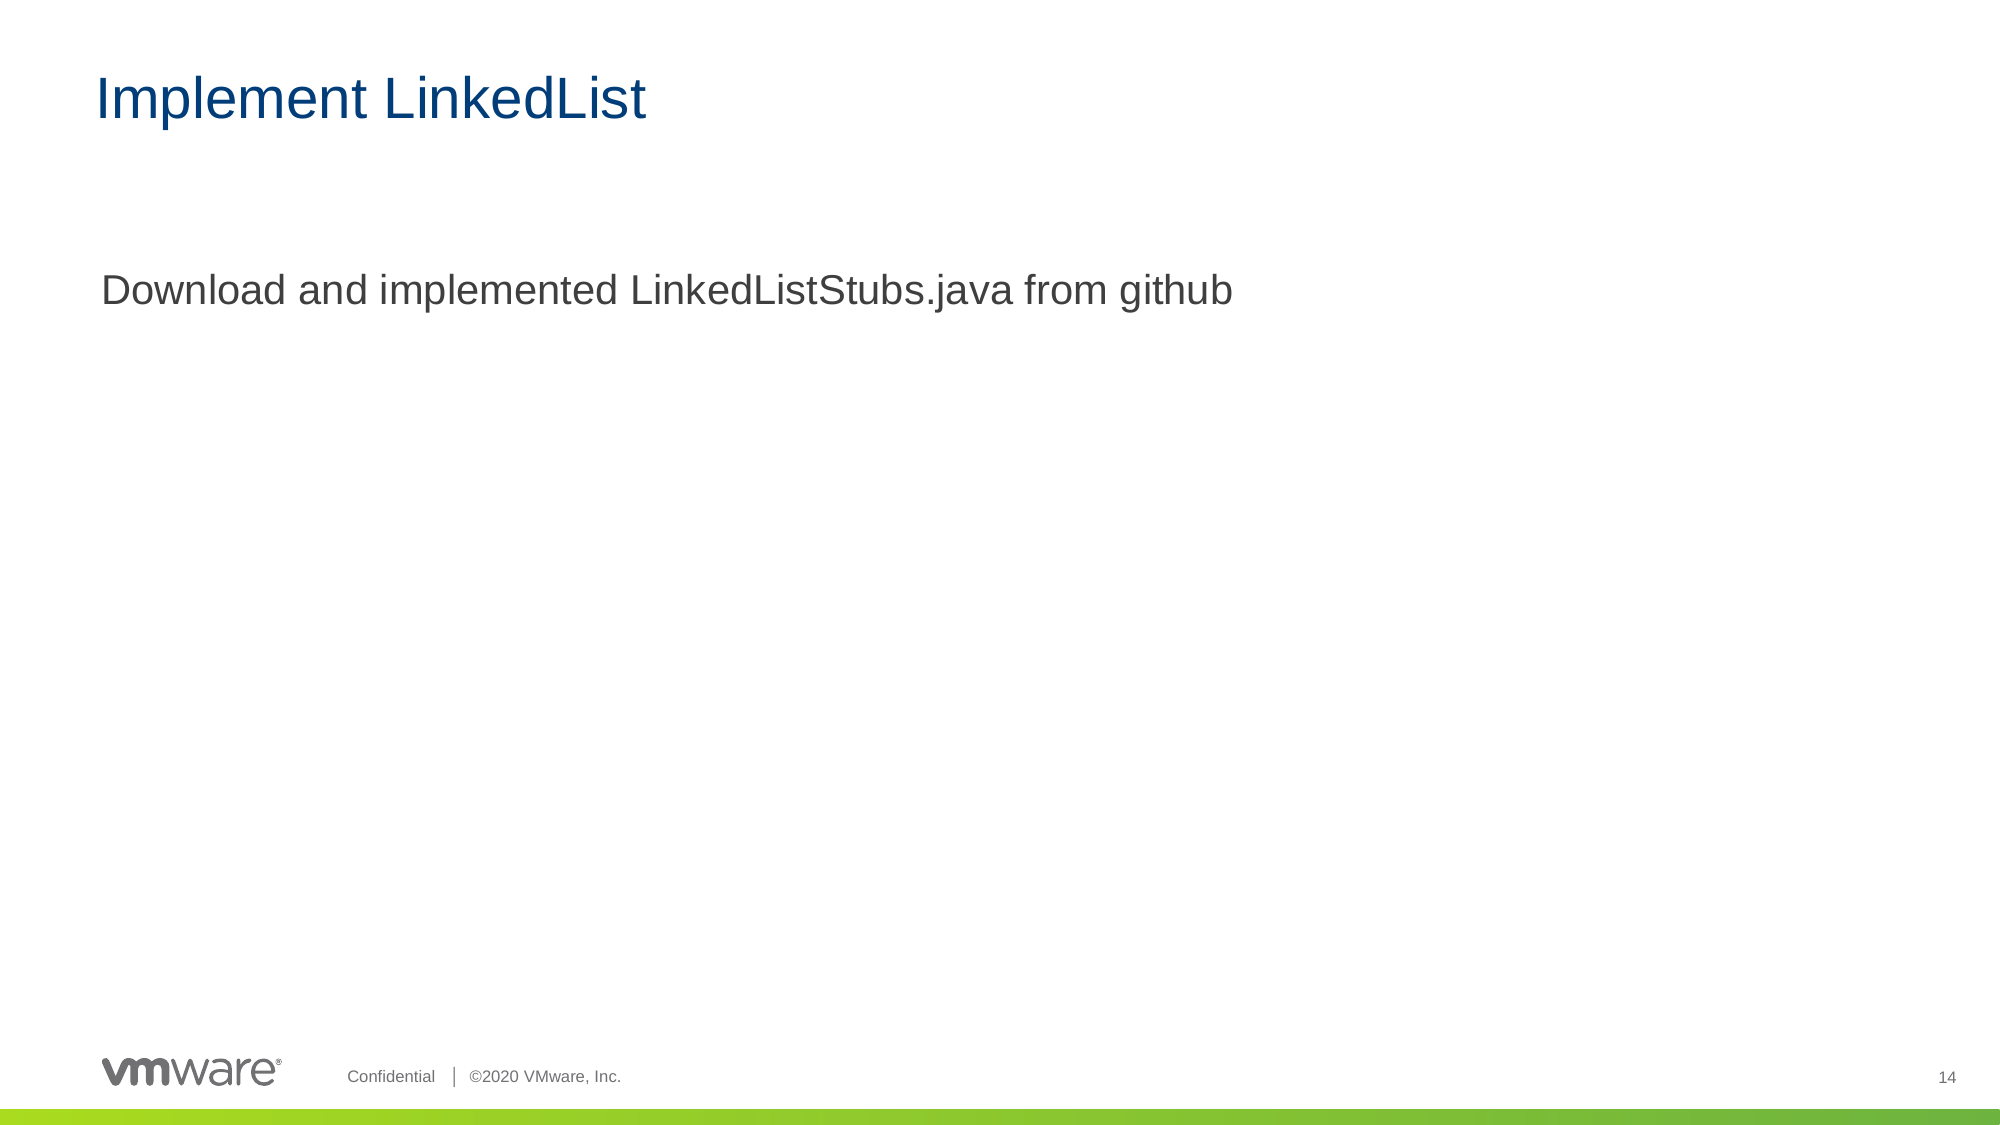

# Implement LinkedList
Download and implemented LinkedListStubs.java from github